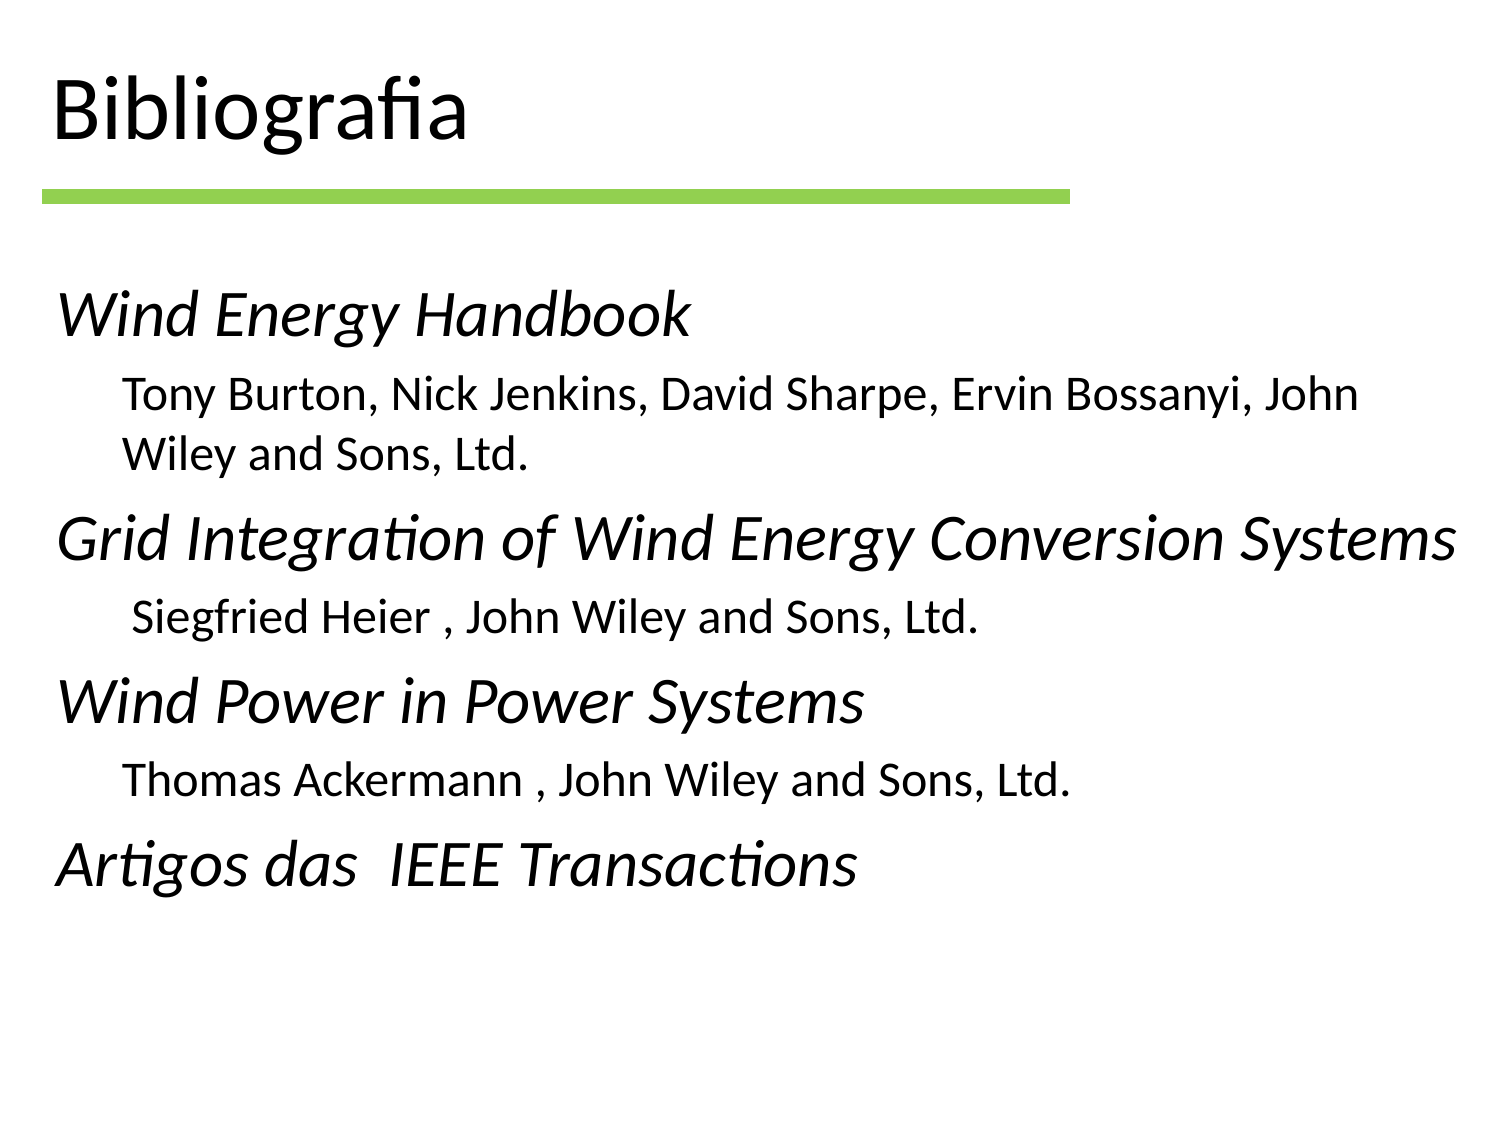

# Bibliografia
Wind Energy Handbook
Tony Burton, Nick Jenkins, David Sharpe, Ervin Bossanyi, John Wiley and Sons, Ltd.
Grid Integration of Wind Energy Conversion Systems
Siegfried Heier , John Wiley and Sons, Ltd.
Wind Power in Power Systems
Thomas Ackermann , John Wiley and Sons, Ltd.
Artigos das  IEEE Transactions